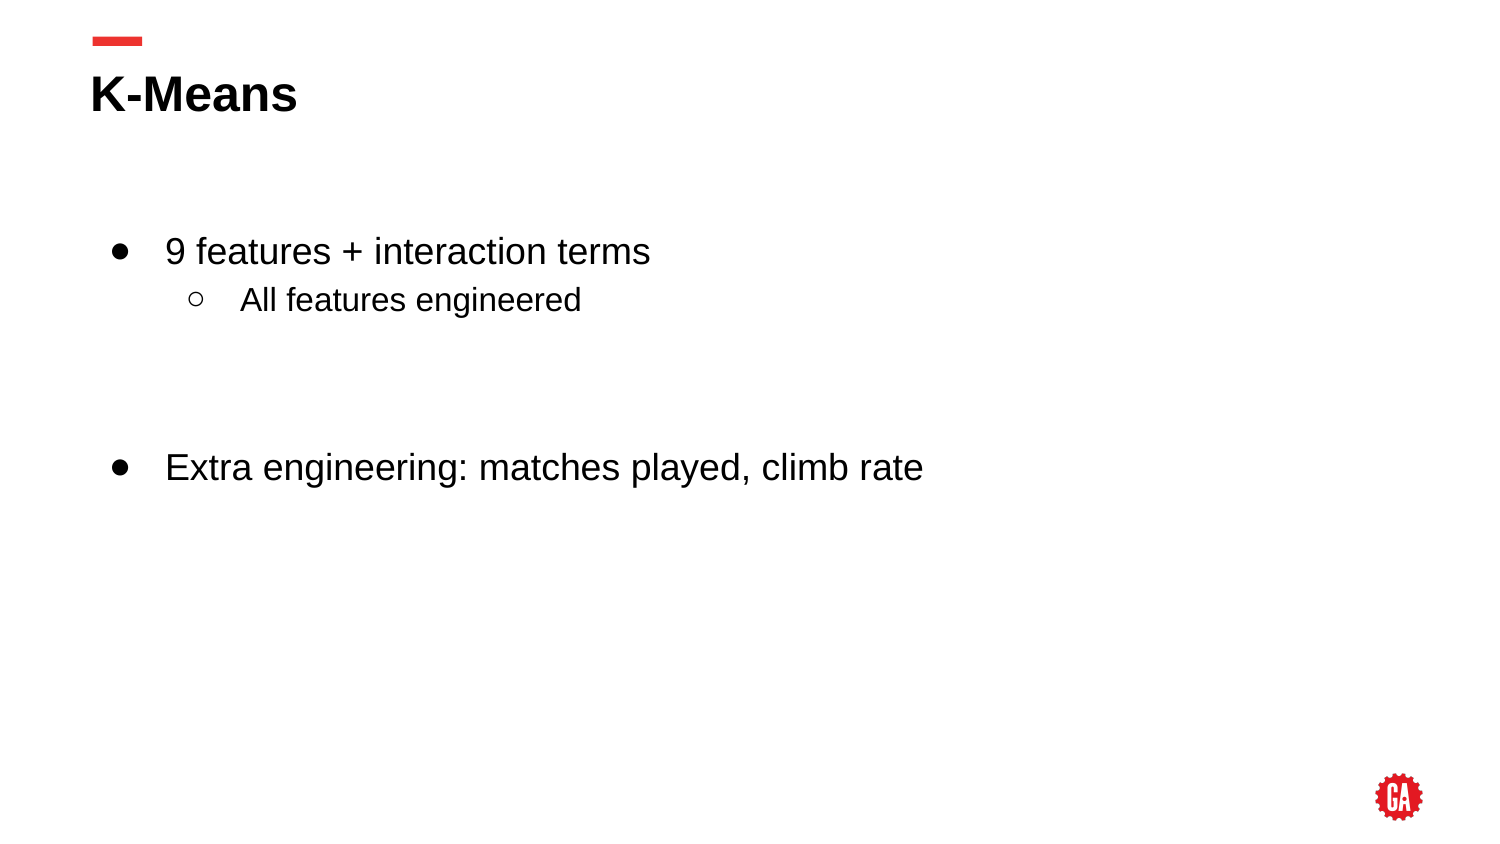

# K-Means
9 features + interaction terms
All features engineered

Extra engineering: matches played, climb rate